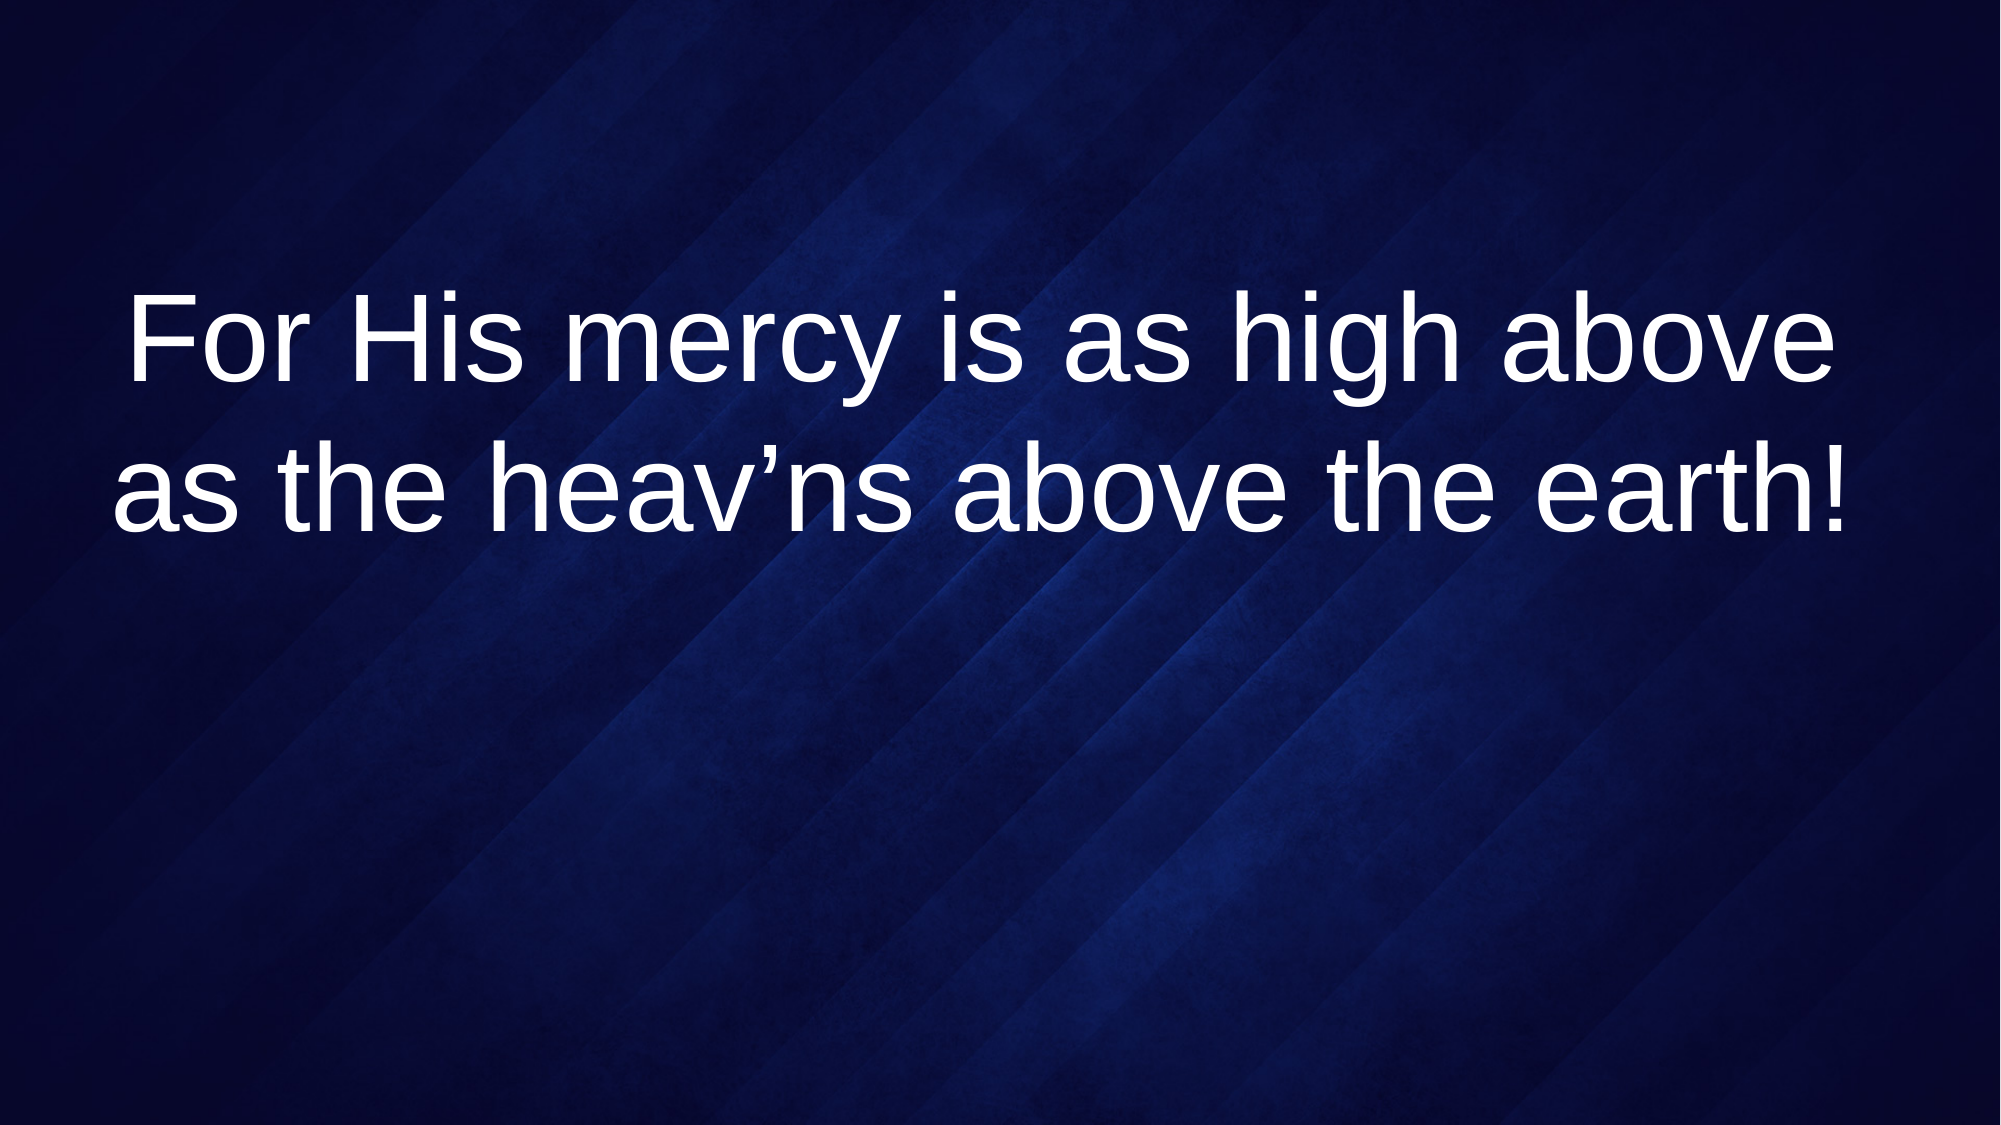

# For His mercy is as high above as the heav’ns above the earth!